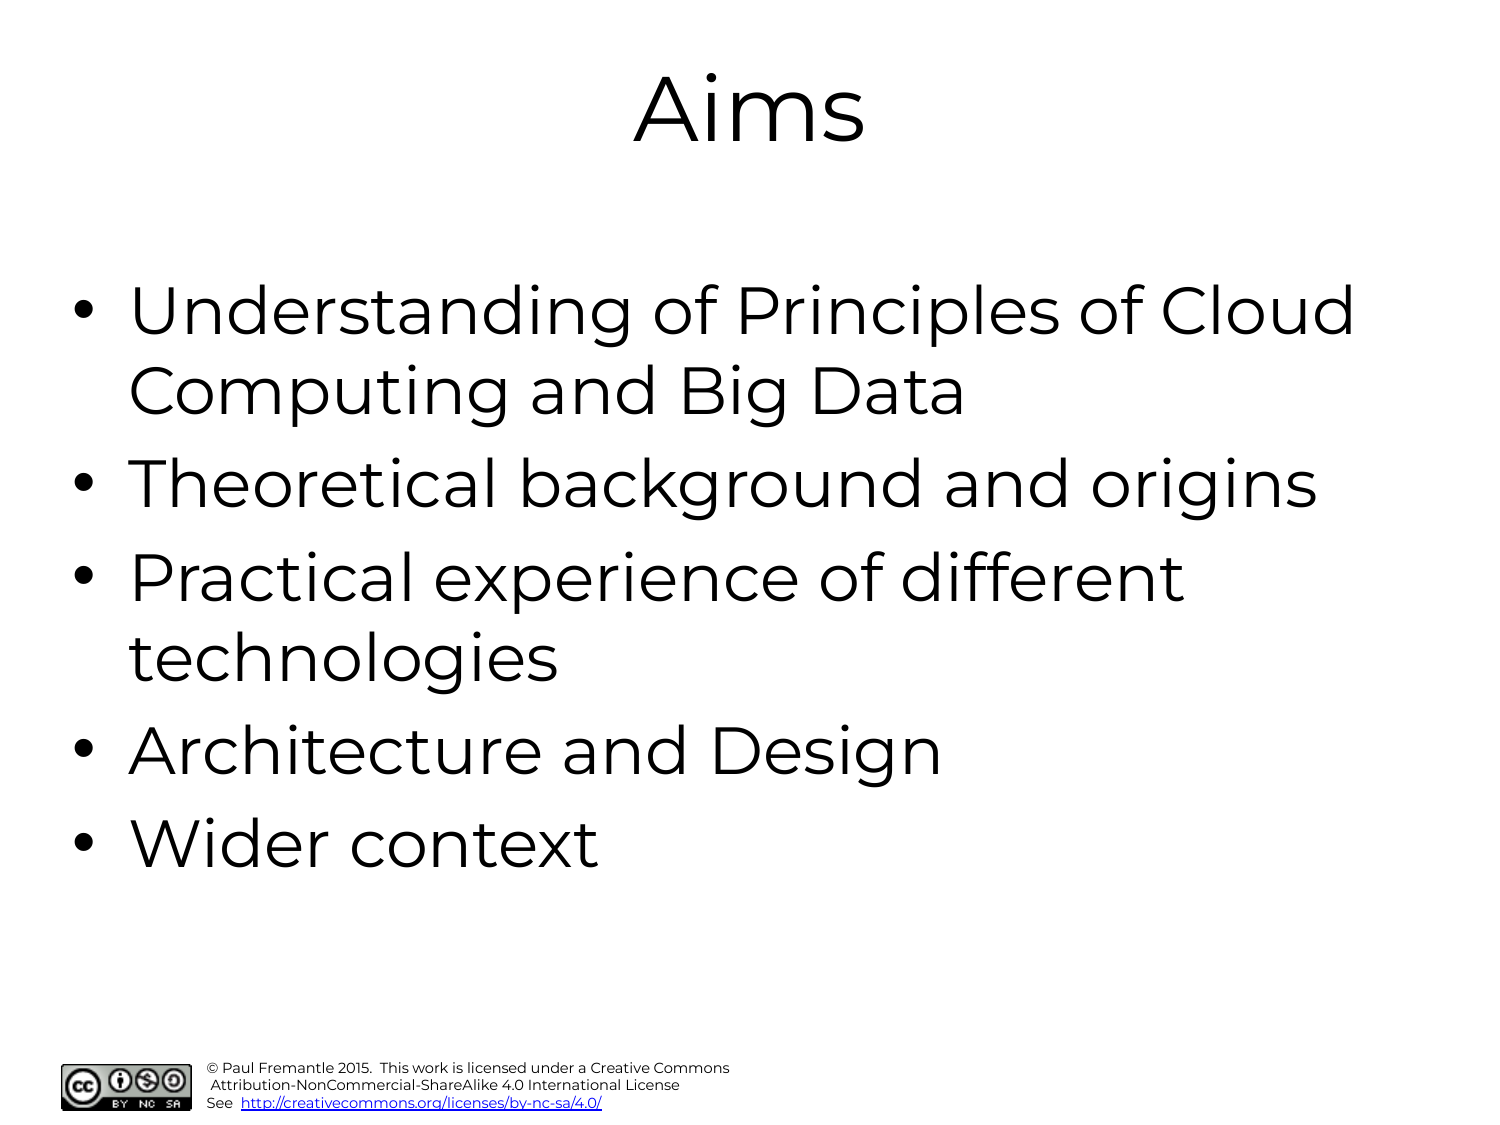

# Aims
Understanding of Principles of Cloud Computing and Big Data
Theoretical background and origins
Practical experience of different technologies
Architecture and Design
Wider context